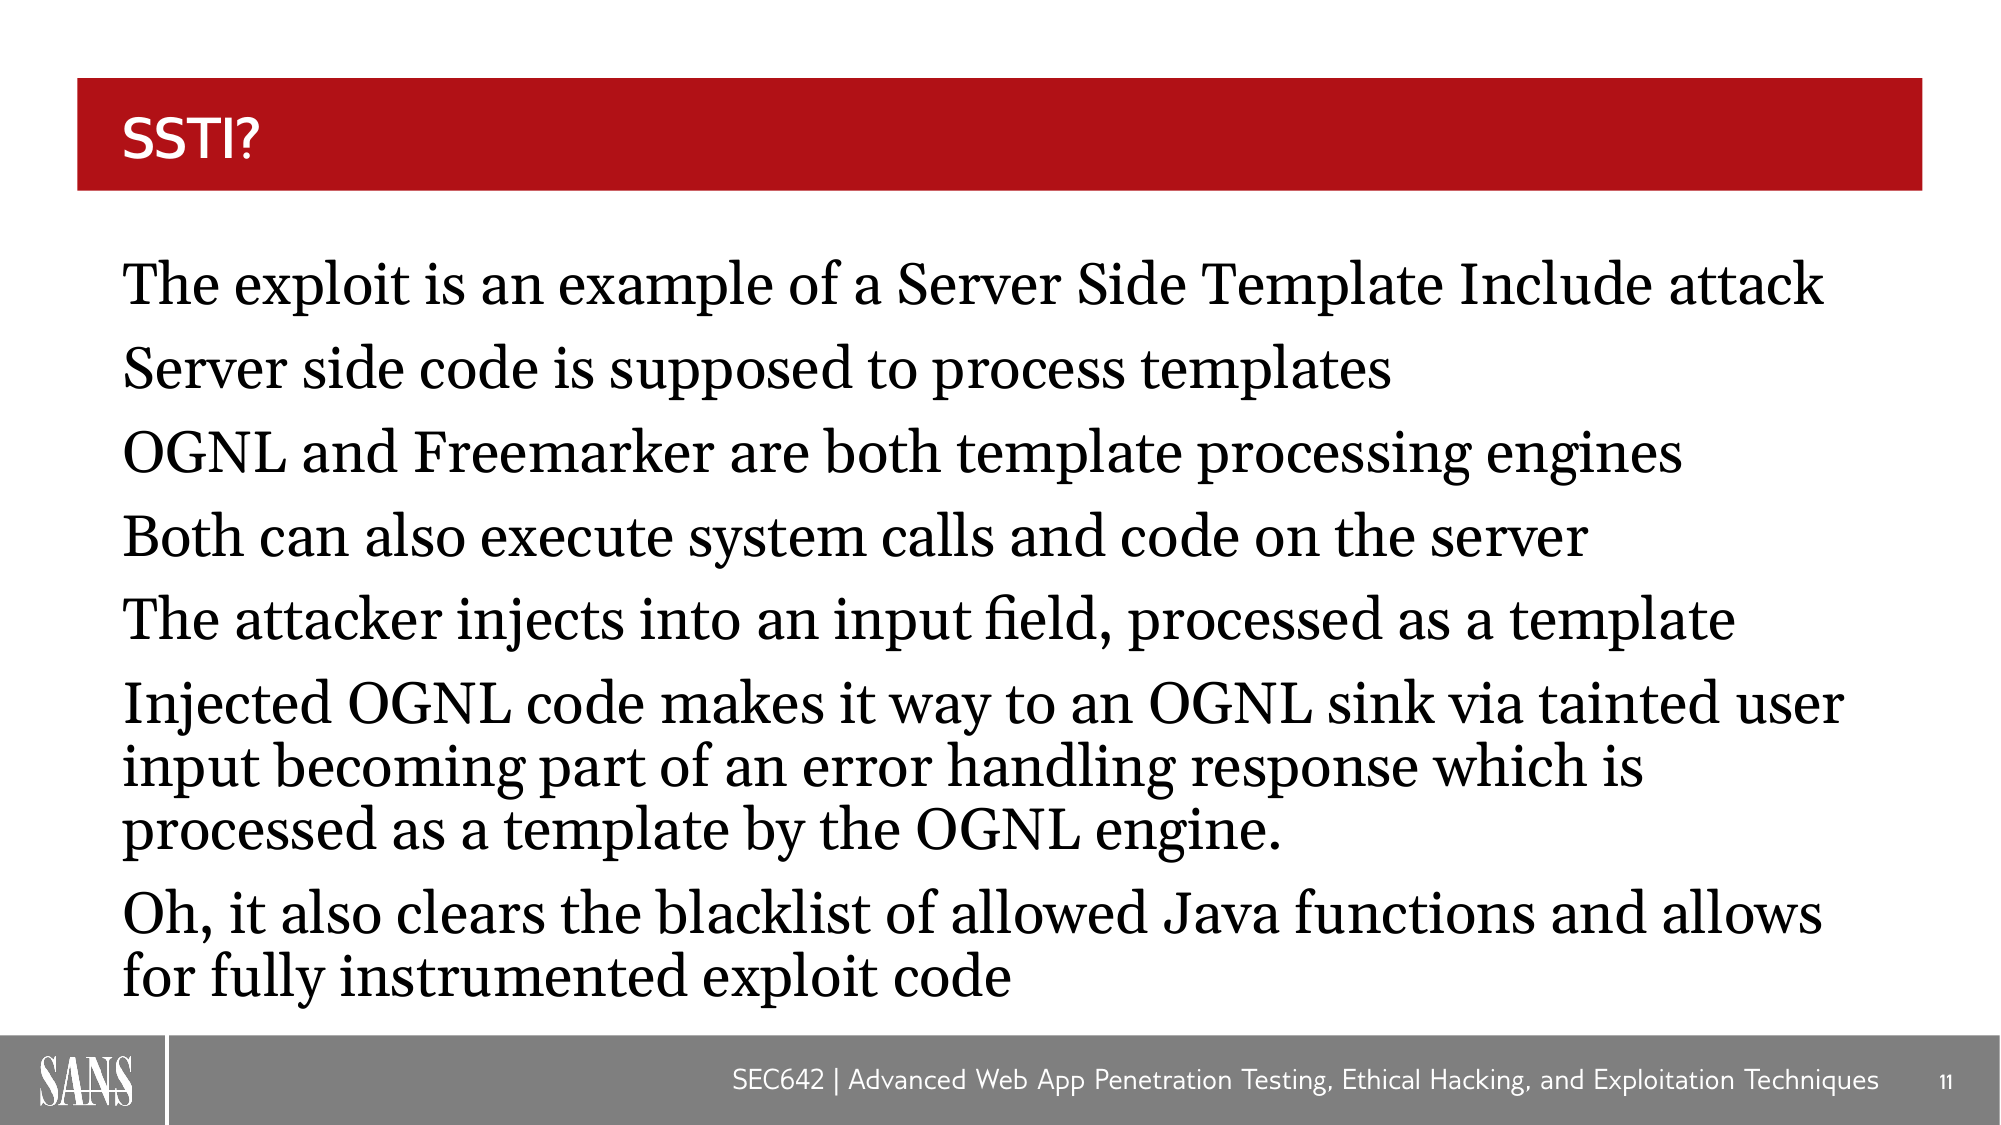

# SSTI?
The exploit is an example of a Server Side Template Include attack
Server side code is supposed to process templates
OGNL and Freemarker are both template processing engines
Both can also execute system calls and code on the server
The attacker injects into an input field, processed as a template
Injected OGNL code makes it way to an OGNL sink via tainted user input becoming part of an error handling response which is processed as a template by the OGNL engine.
Oh, it also clears the blacklist of allowed Java functions and allows for fully instrumented exploit code